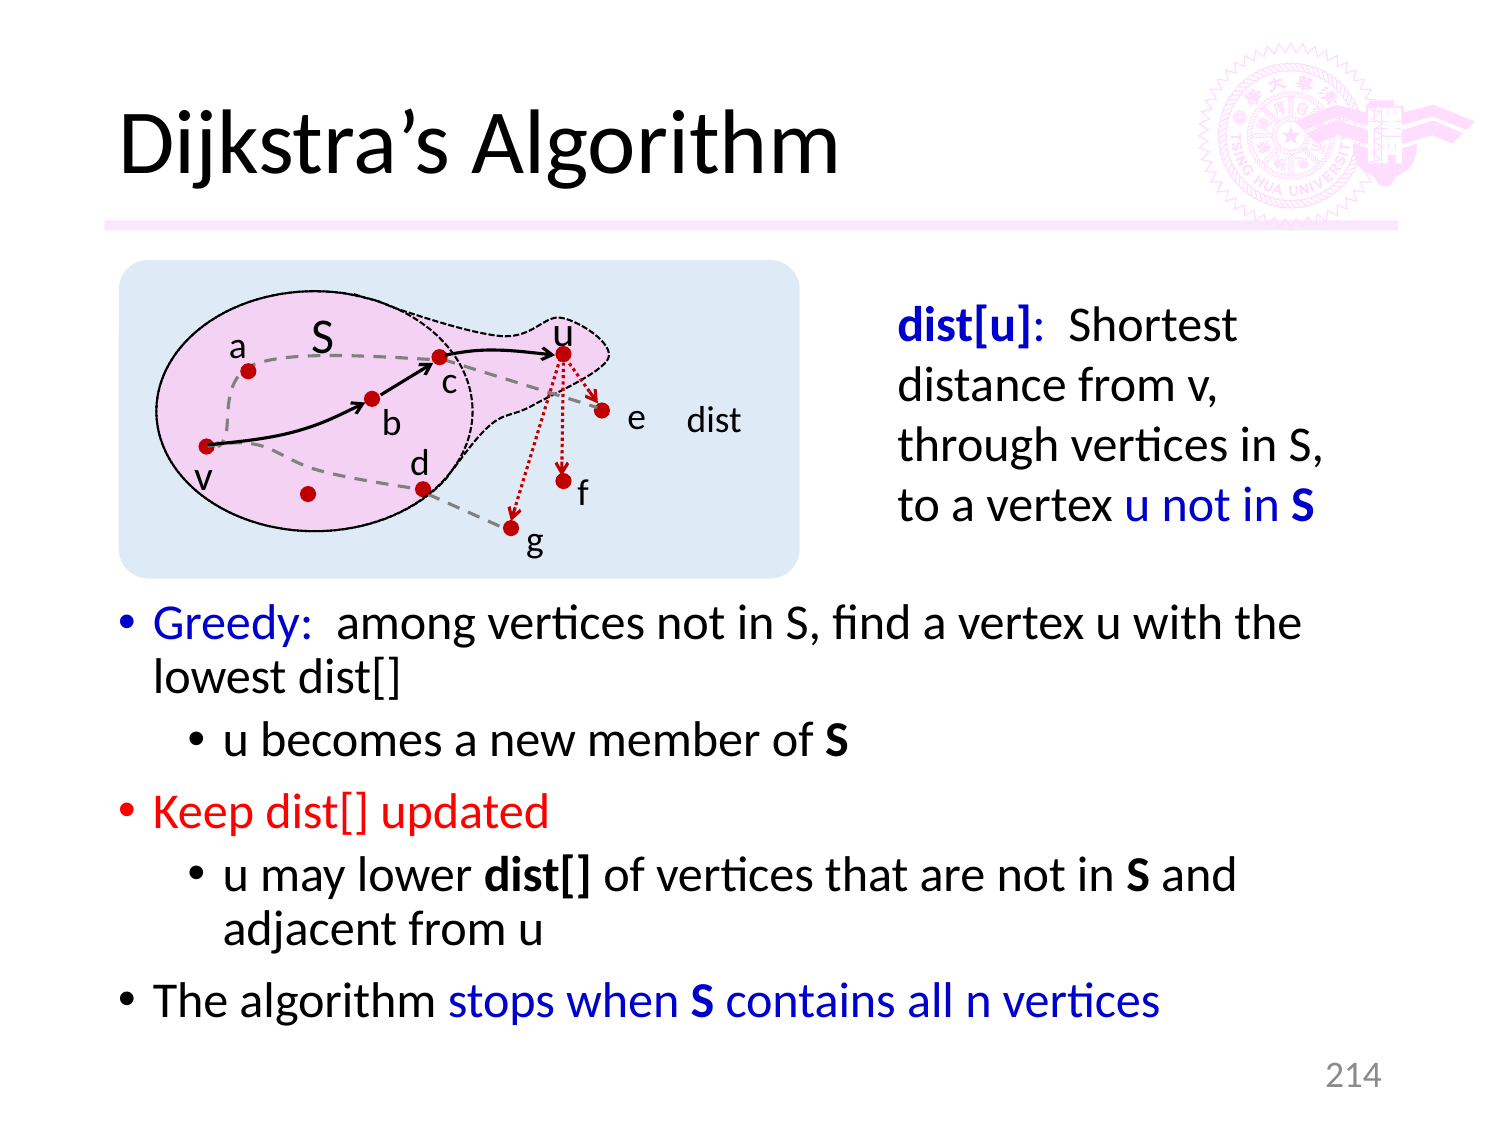

# Dijkstra’s Algorithm

dist[u]:  Shortest distance from v, through vertices in S, to a vertex u not in S

S

u
a

c

e
dist
b

d

v

f

g

Greedy:  among vertices not in S, find a vertex u with the lowest dist[]
u becomes a new member of S
Keep dist[] updated
u may lower dist[] of vertices that are not in S and adjacent from u
The algorithm stops when S contains all n vertices
214